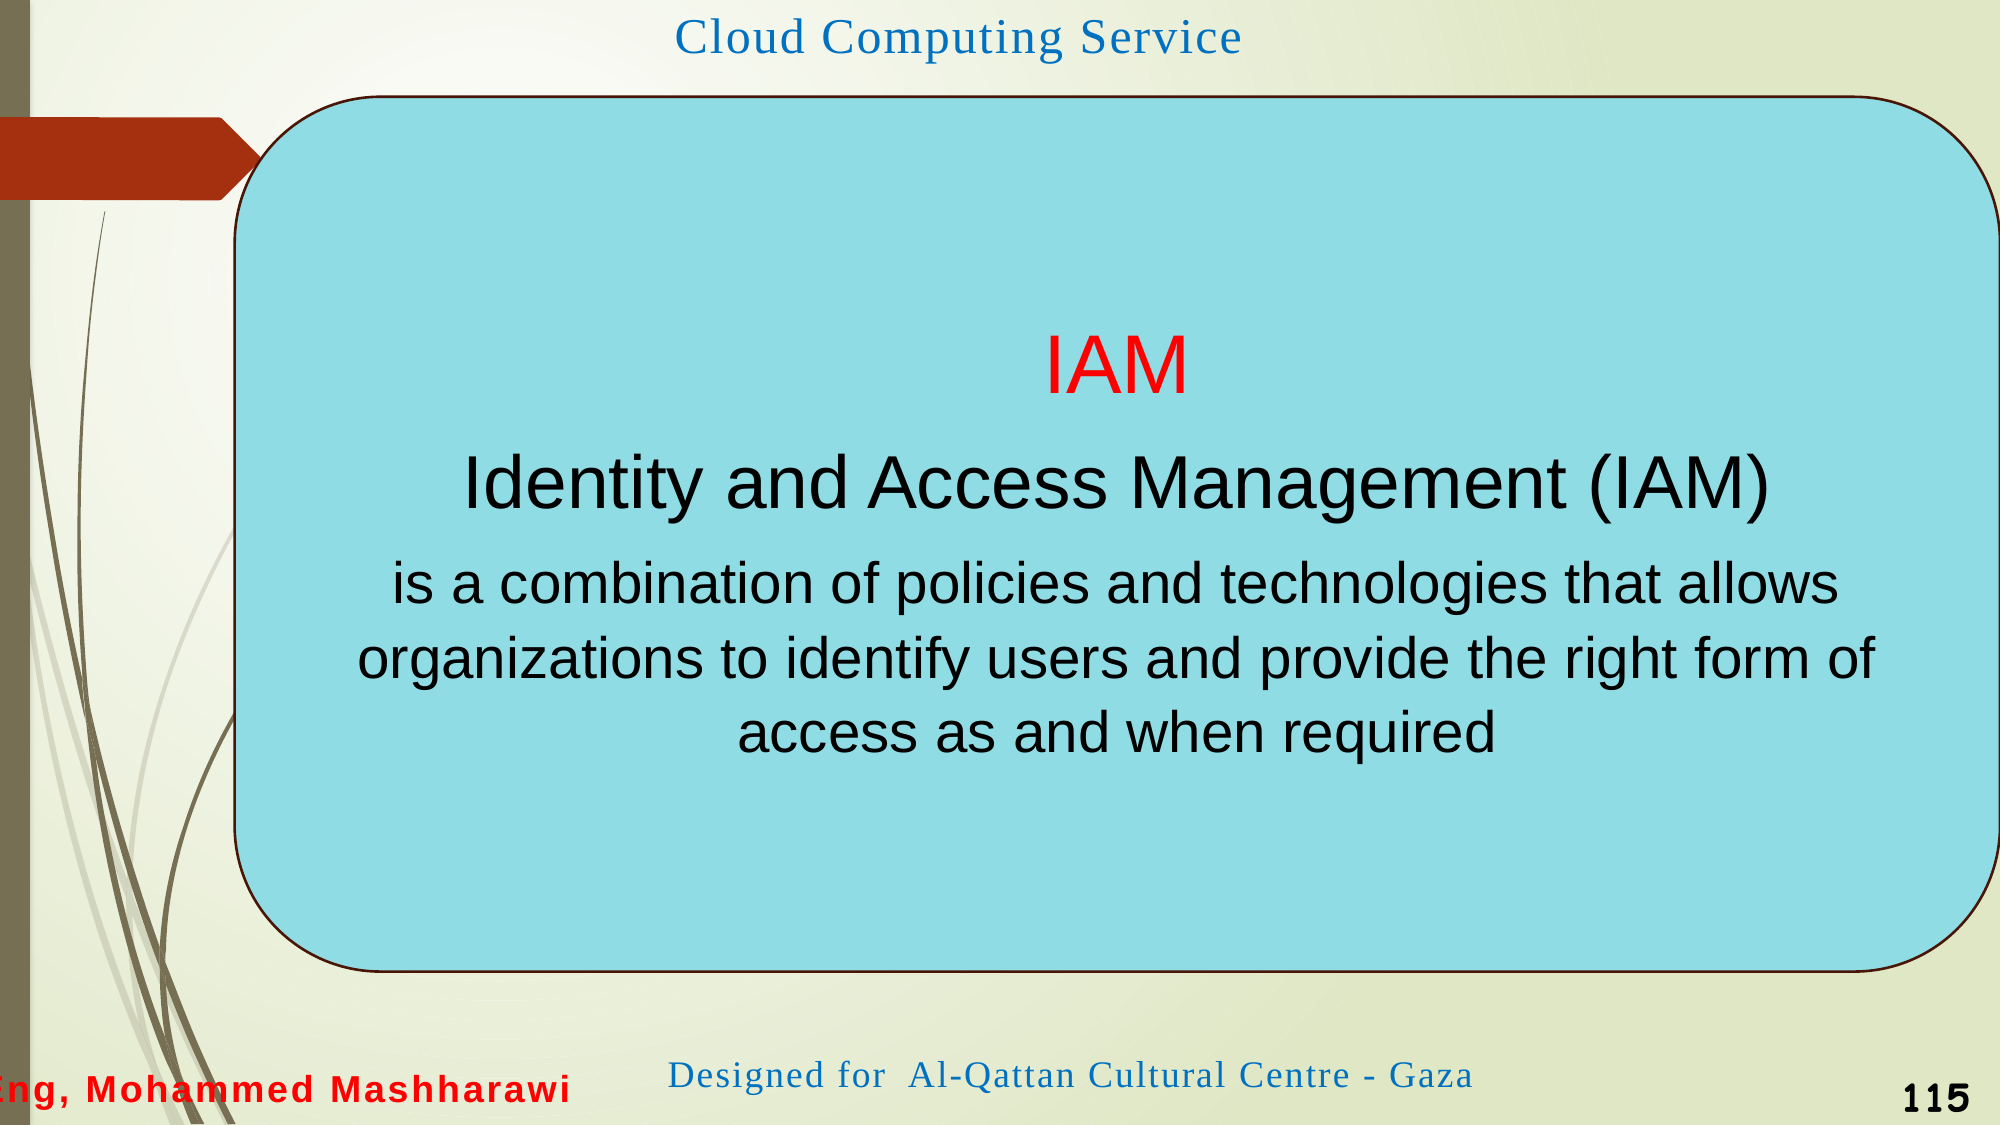

IAM
Identity and Access Management (IAM)
is a combination of policies and technologies that allows organizations to identify users and provide the right form of access as and when required